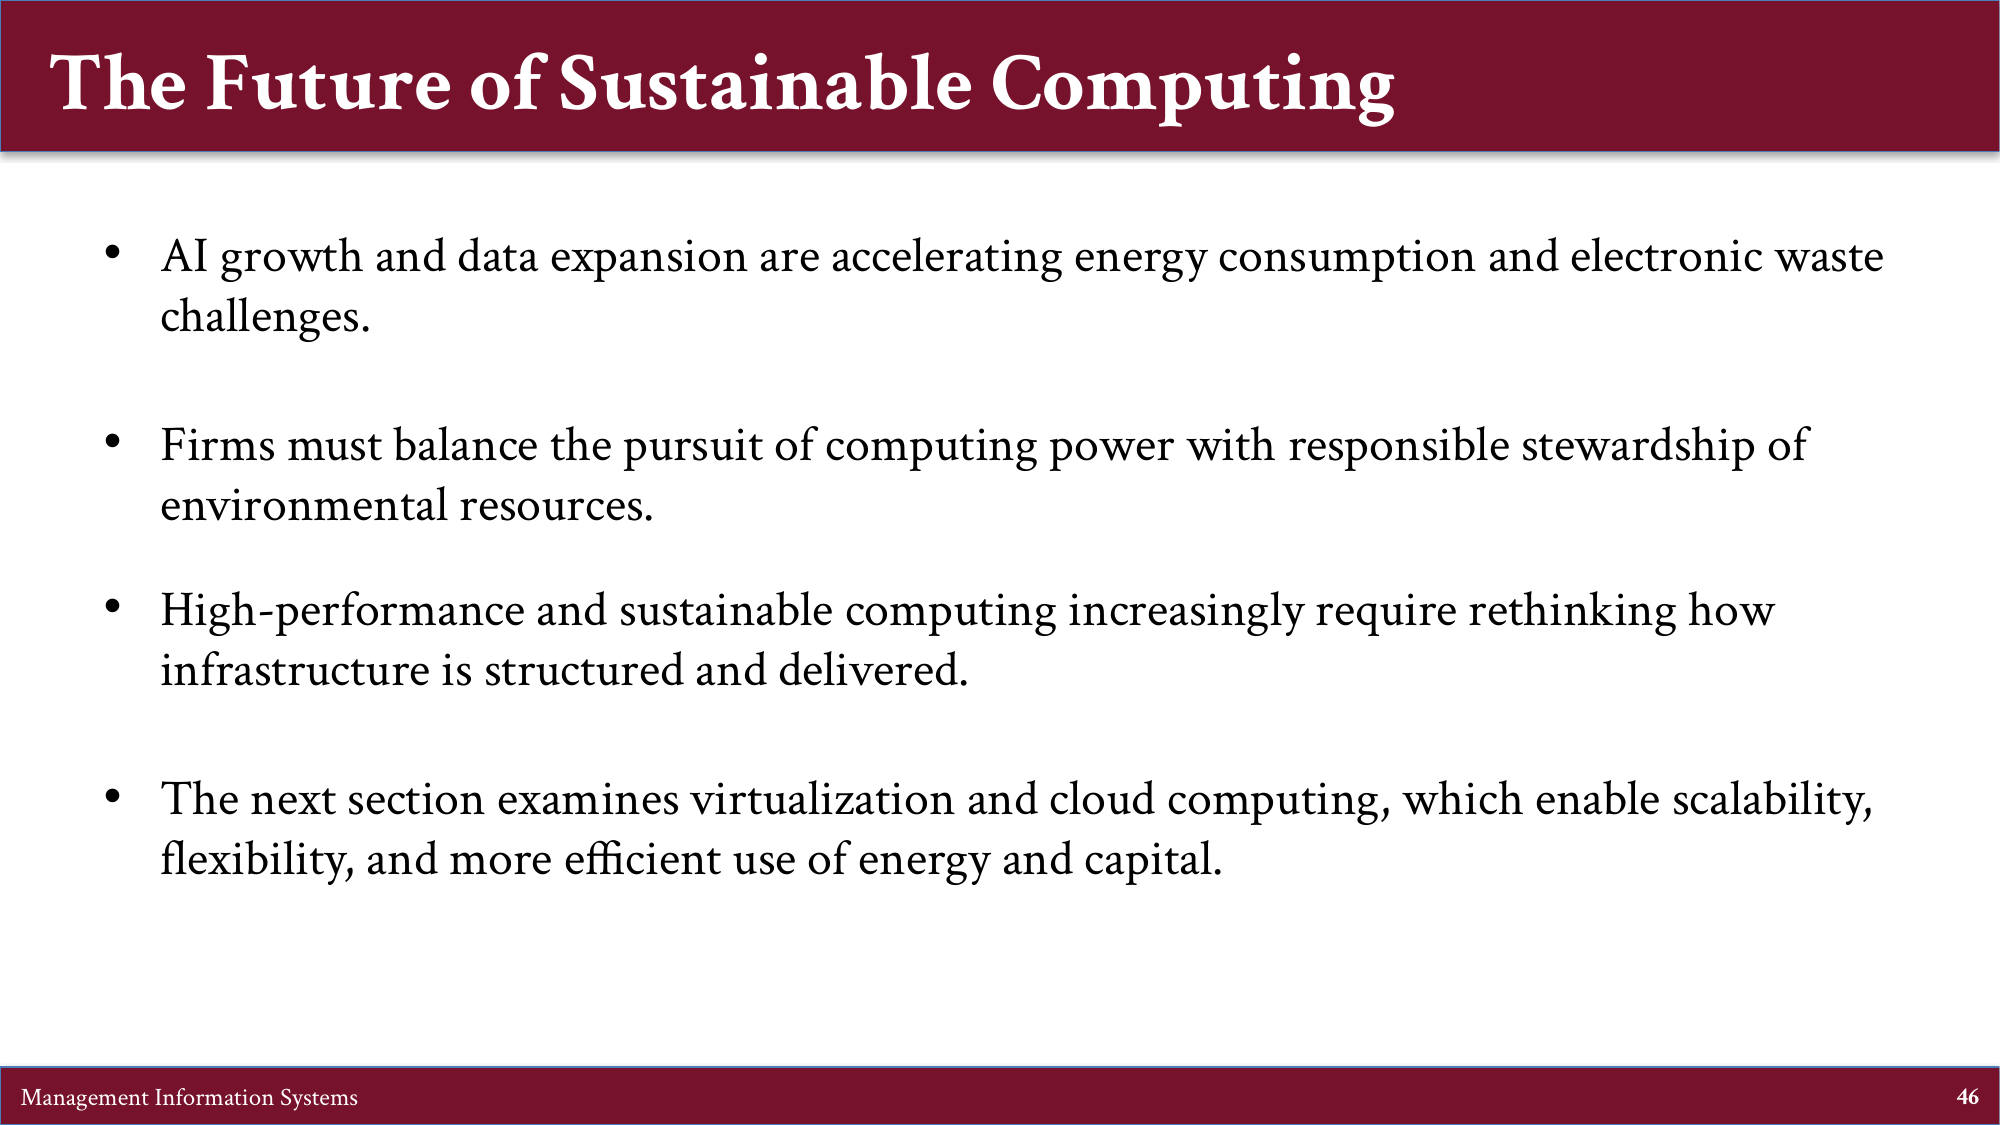

# The Future of Sustainable Computing
AI growth and data expansion are accelerating energy consumption and electronic waste challenges.

Firms must balance the pursuit of computing power with responsible stewardship of environmental resources.

High-performance and sustainable computing increasingly require rethinking how infrastructure is structured and delivered.

The next section examines virtualization and cloud computing, which enable scalability, flexibility, and more efficient use of energy and capital.

 Management Information Systems
46